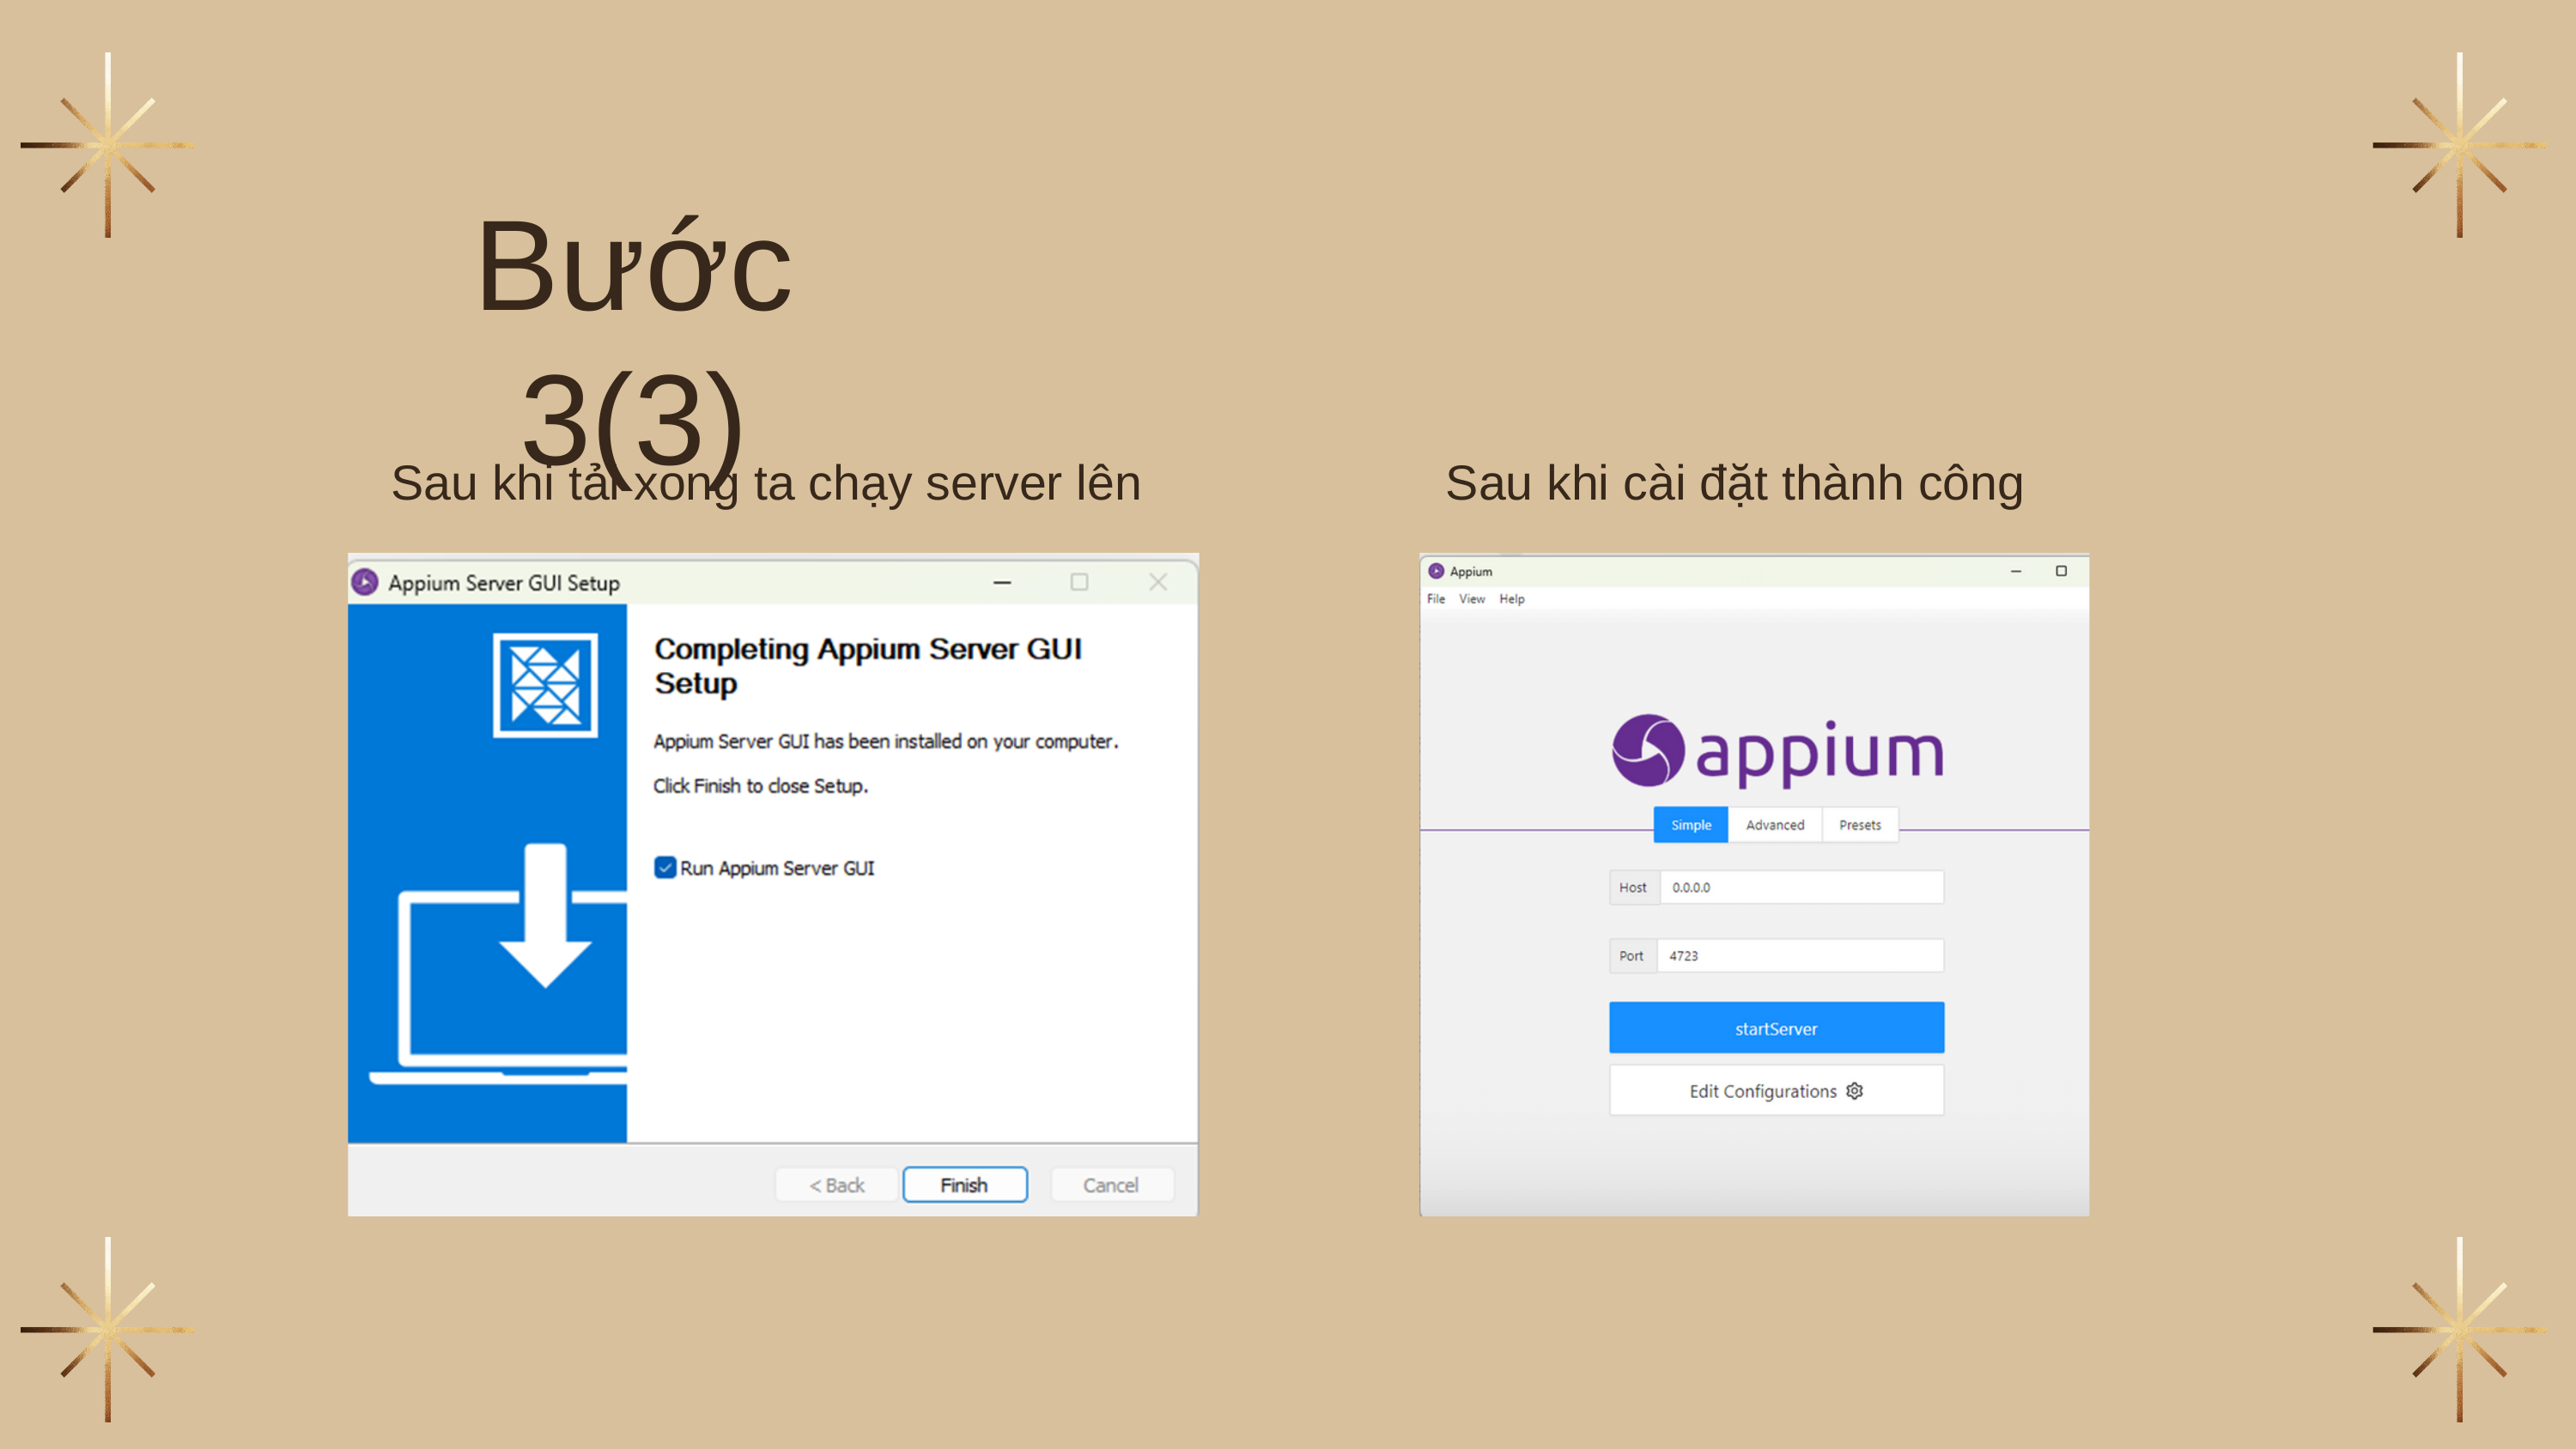

Bước 3(3)
Sau khi tải xong ta chạy server lên
Sau khi cài đặt thành công